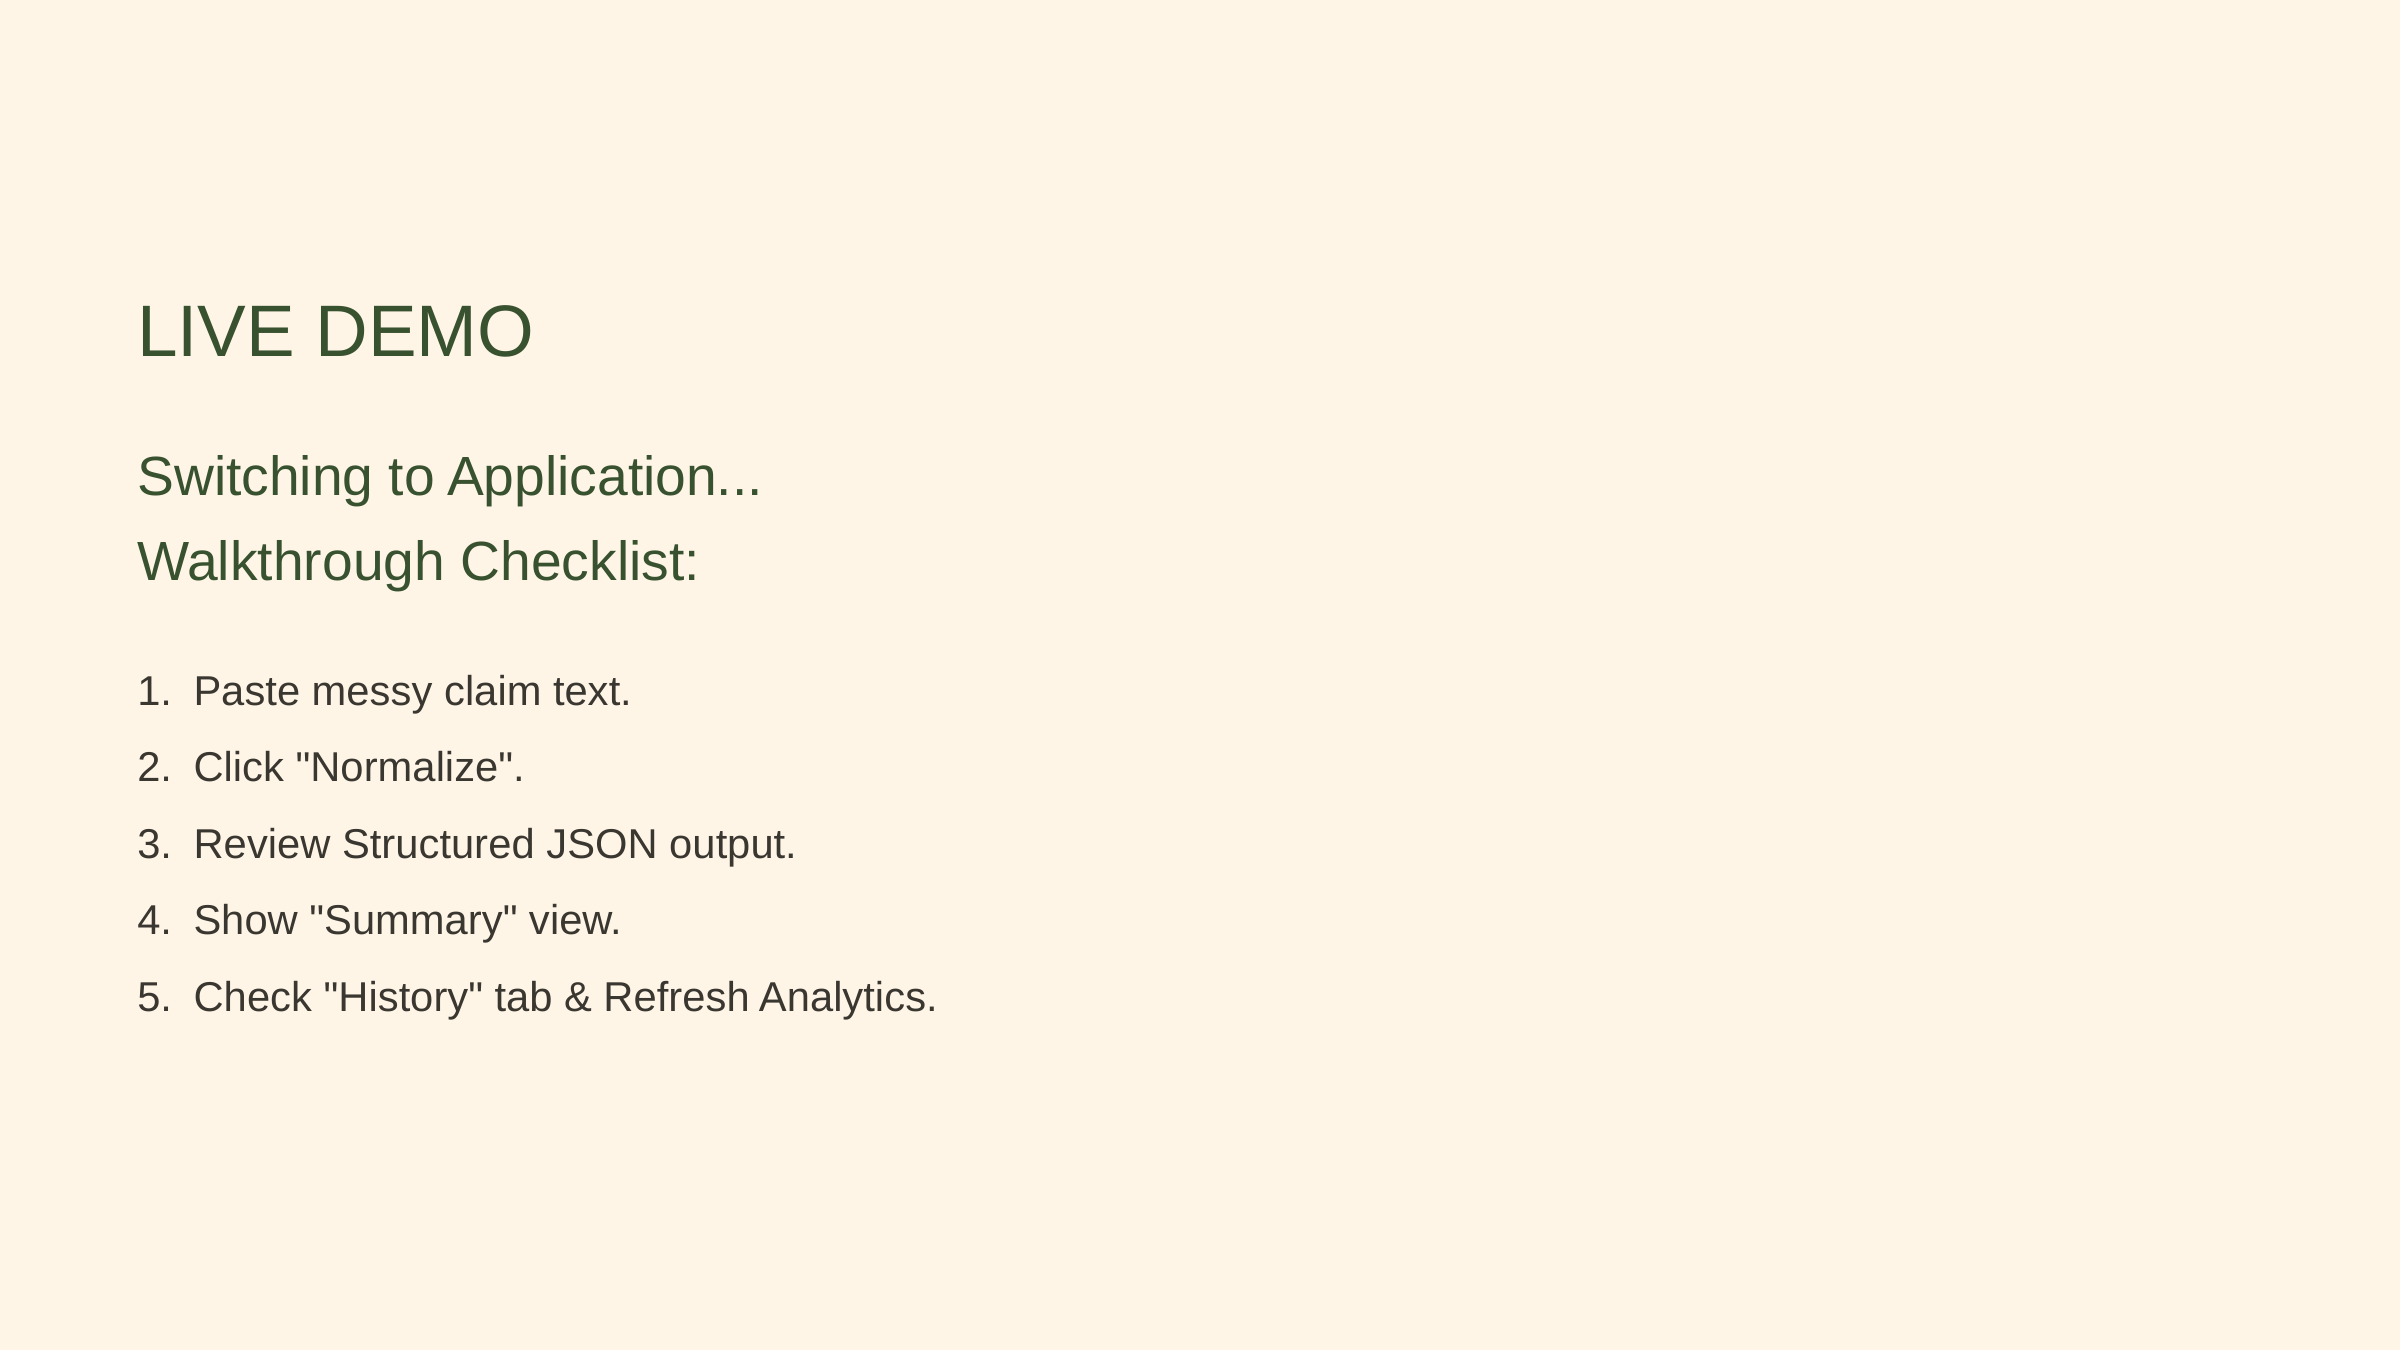

LIVE DEMO
Switching to Application...
Walkthrough Checklist:
Paste messy claim text.
Click "Normalize".
Review Structured JSON output.
Show "Summary" view.
Check "History" tab & Refresh Analytics.